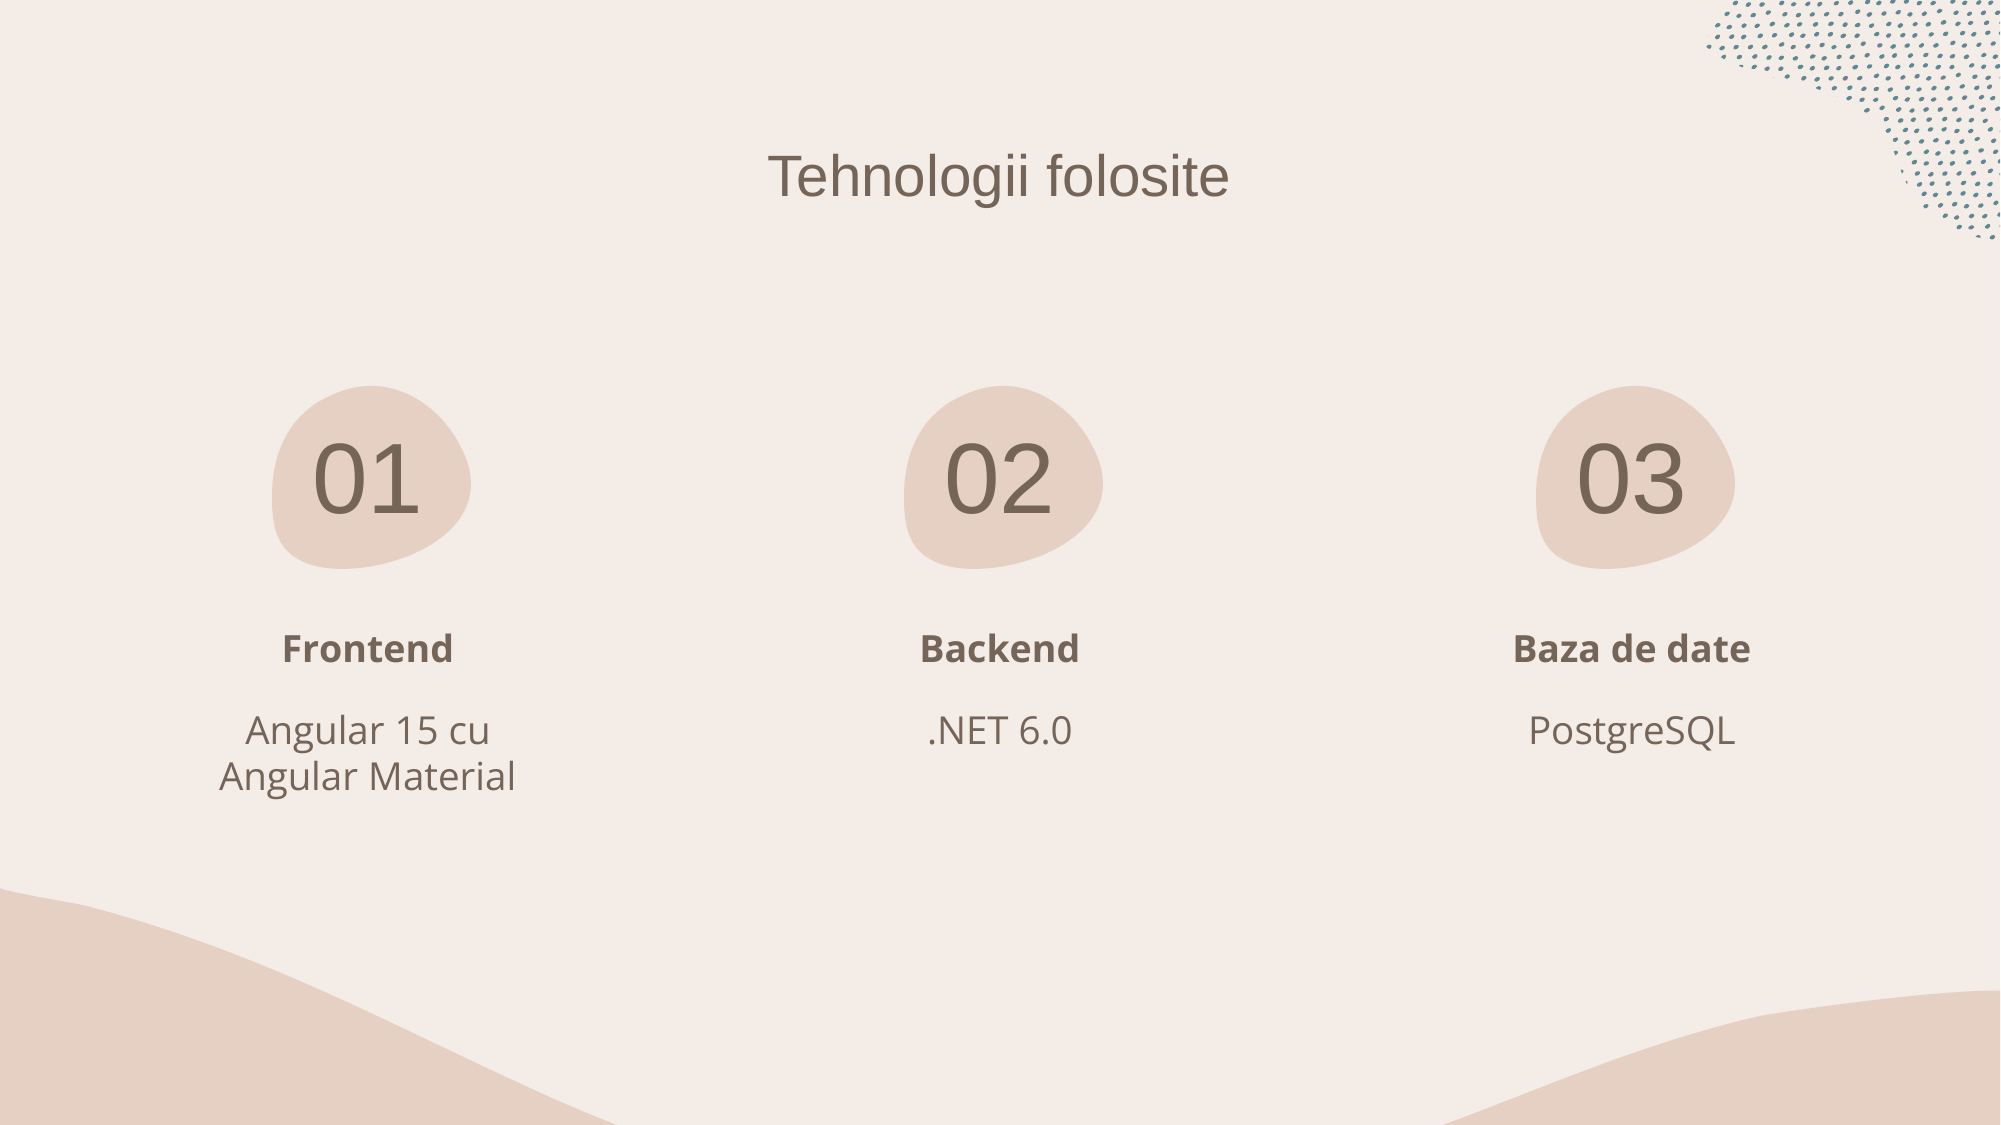

Tehnologii folosite

# 01
02
03
Frontend
Backend
Baza de date
Angular 15 cu Angular Material
.NET 6.0
PostgreSQL